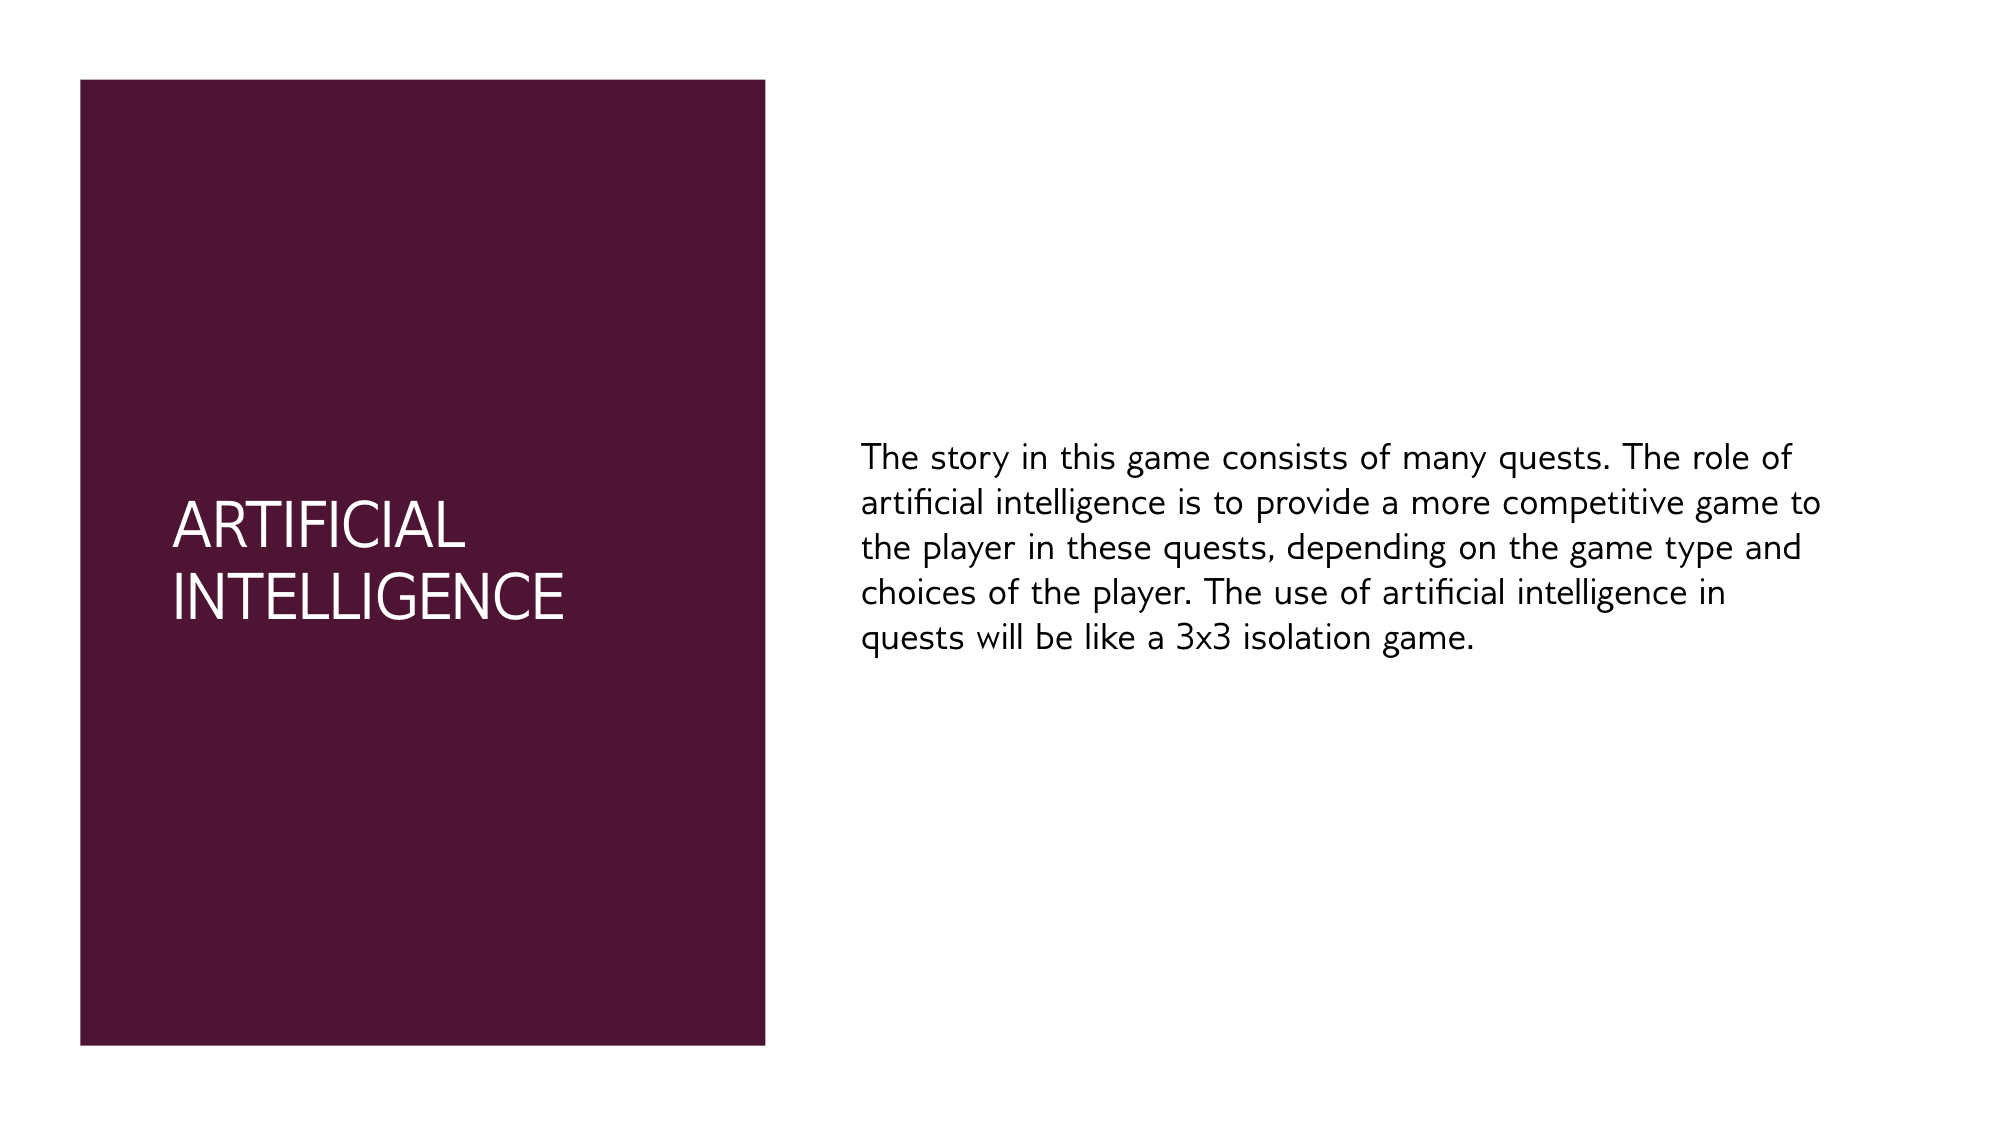

# ARTIFICIAL INTELLIGENCE
The story in this game consists of many quests. The role of artificial intelligence is to provide a more competitive game to the player in these quests, depending on the game type and choices of the player. The use of artificial intelligence in quests will be like a 3x3 isolation game.